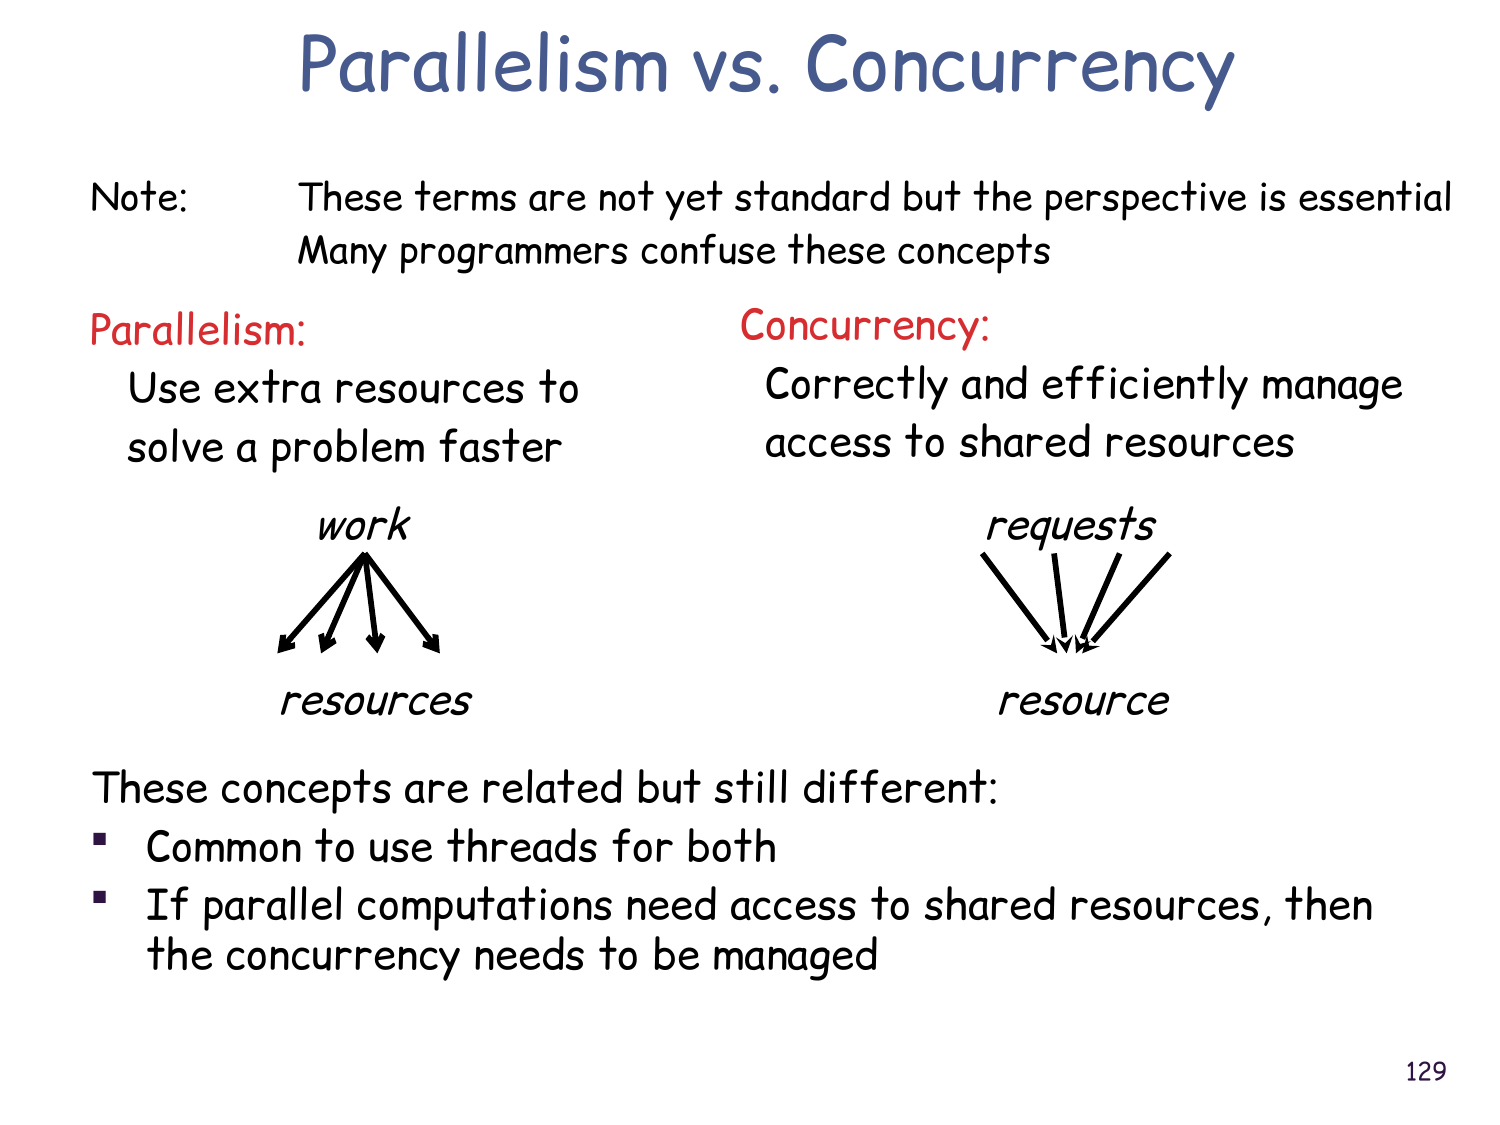

# Parallelism vs. Concurrency
Note:	These terms are not yet standard but the perspective is essential
		Many programmers confuse these concepts
Concurrency:
  Correctly and efficiently manage
  access to shared resources
Parallelism:
   Use extra resources to
   solve a problem faster
work
requests
resources
resource
These concepts are related but still different:
Common to use threads for both
If parallel computations need access to shared resources, then the concurrency needs to be managed
129